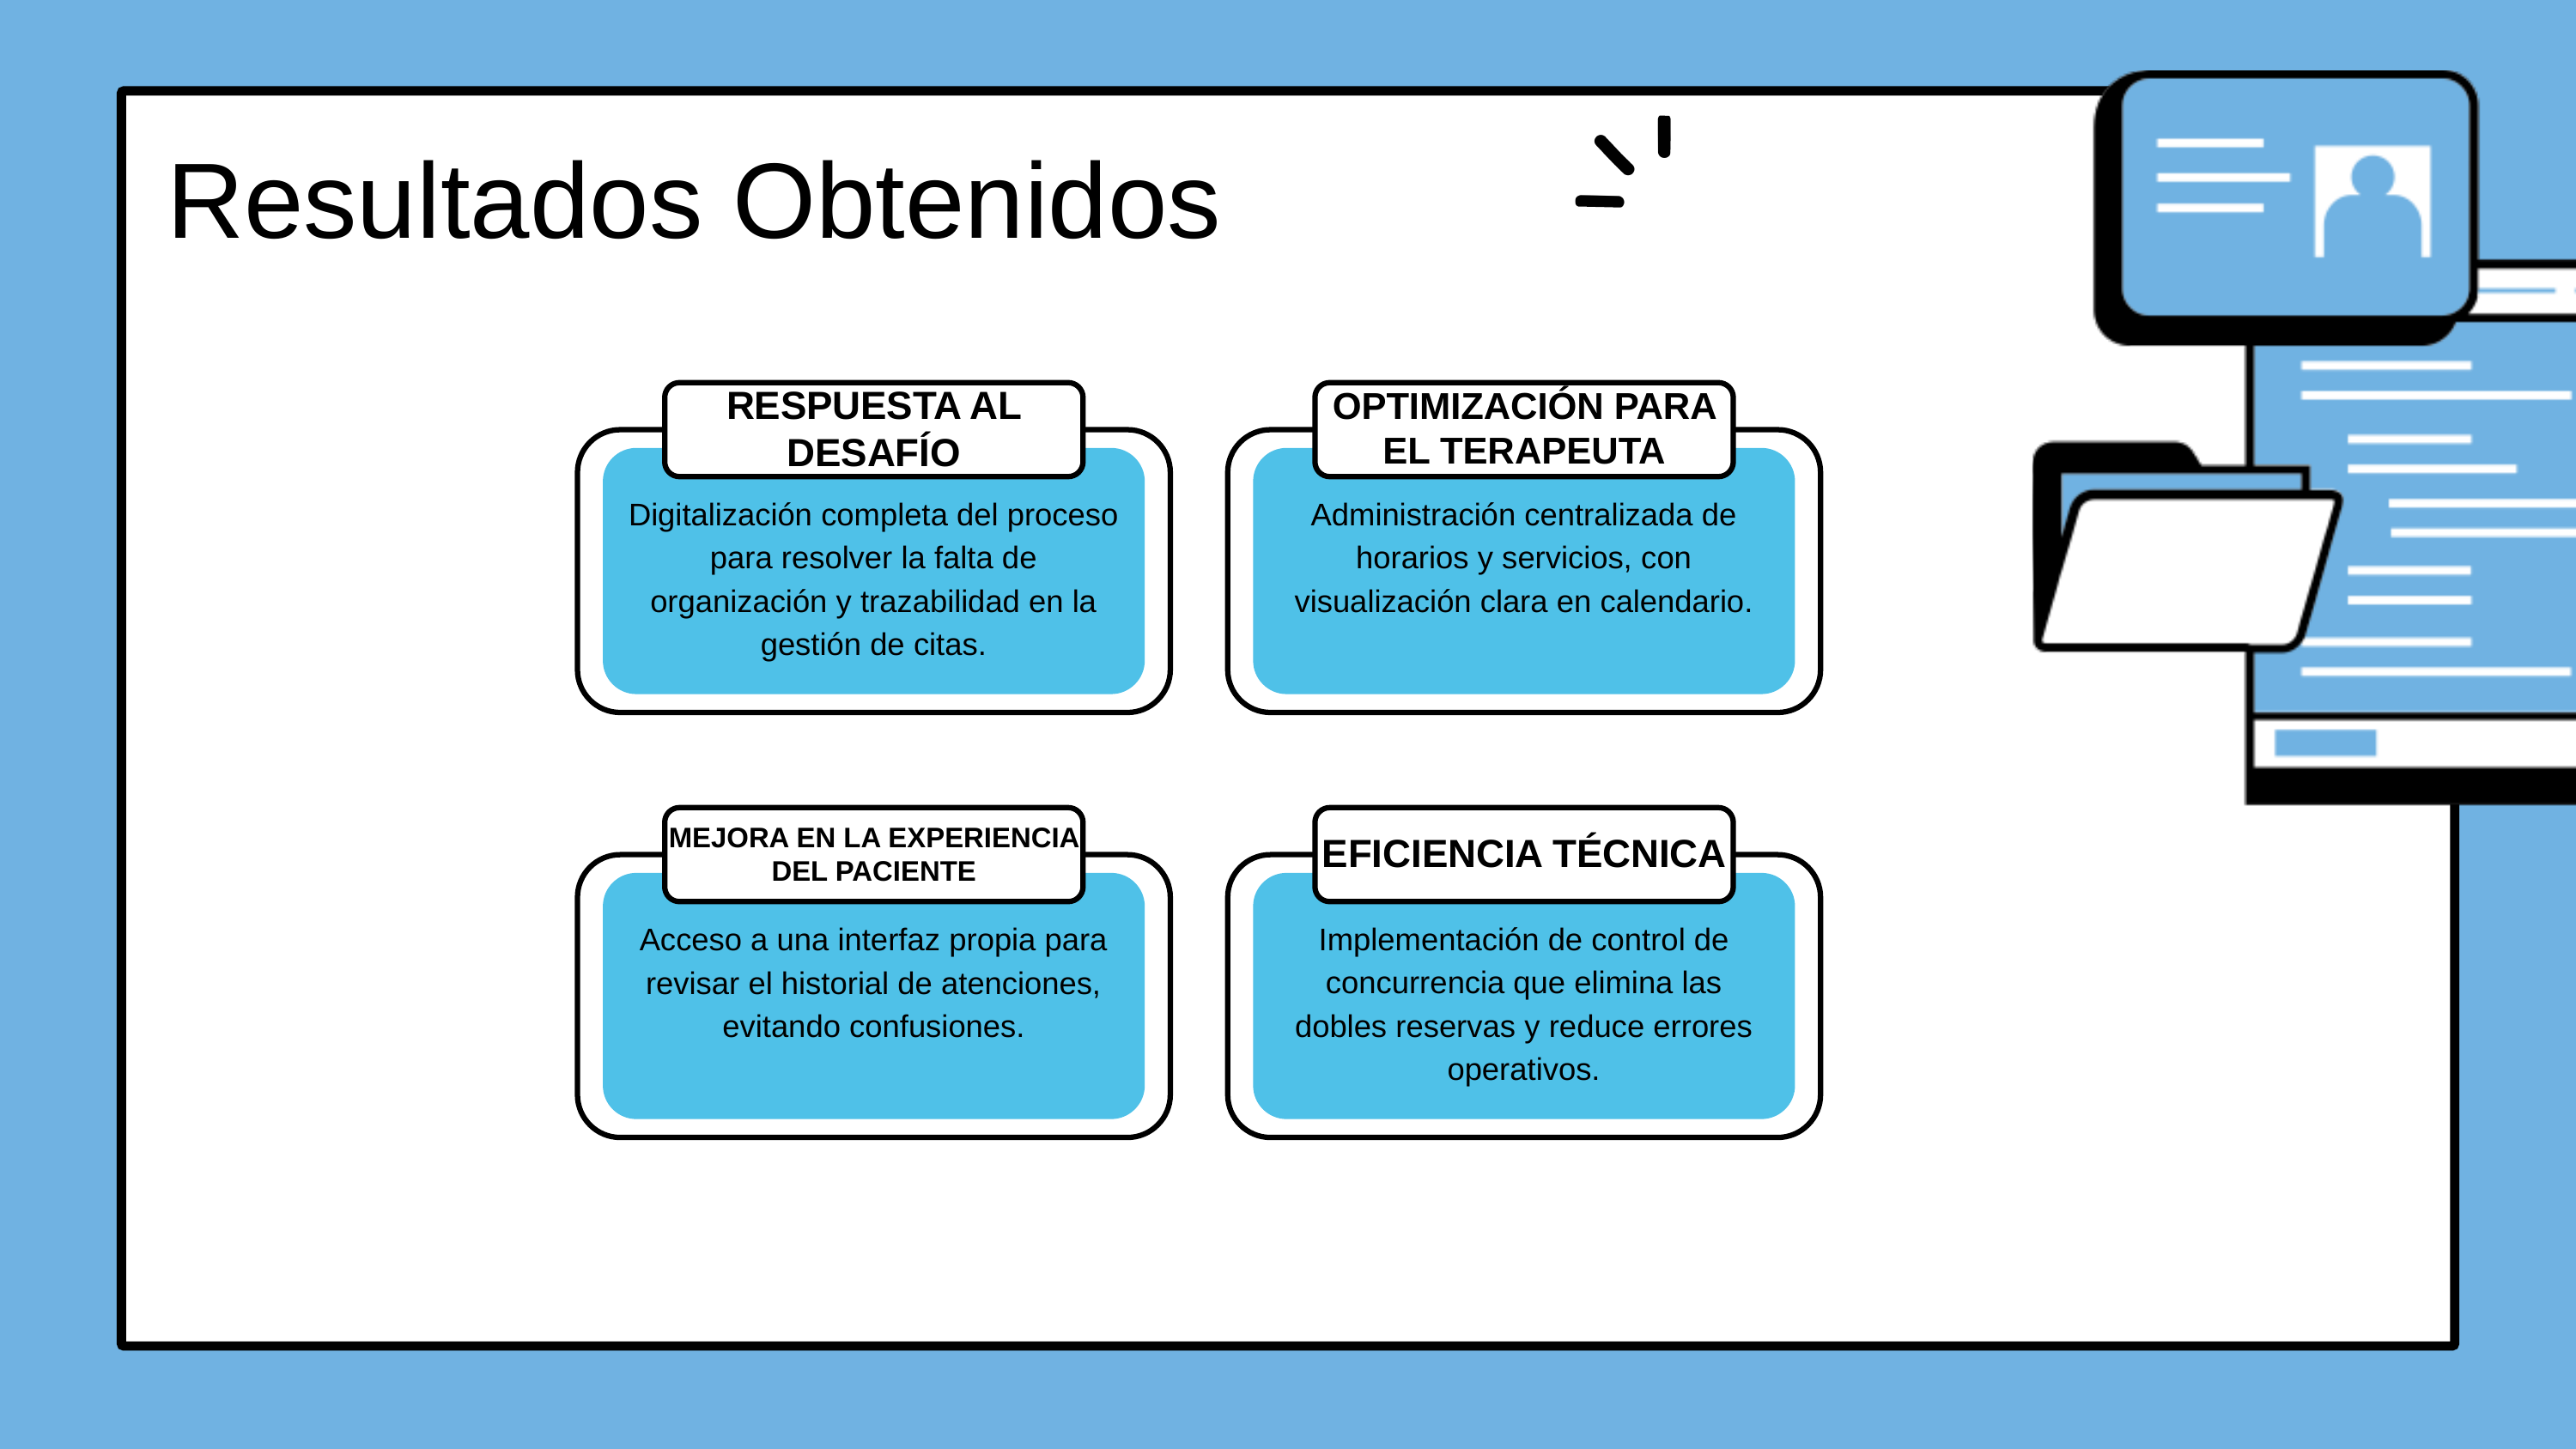

Resultados Obtenidos
RESPUESTA AL DESAFÍO
OPTIMIZACIÓN PARA EL TERAPEUTA

Digitalización completa del proceso para resolver la falta de organización y trazabilidad en la gestión de citas.
Administración centralizada de horarios y servicios, con visualización clara en calendario.

MEJORA EN LA EXPERIENCIA DEL PACIENTE
EFICIENCIA TÉCNICA

Acceso a una interfaz propia para revisar el historial de atenciones, evitando confusiones.
Implementación de control de concurrencia que elimina las dobles reservas y reduce errores operativos.